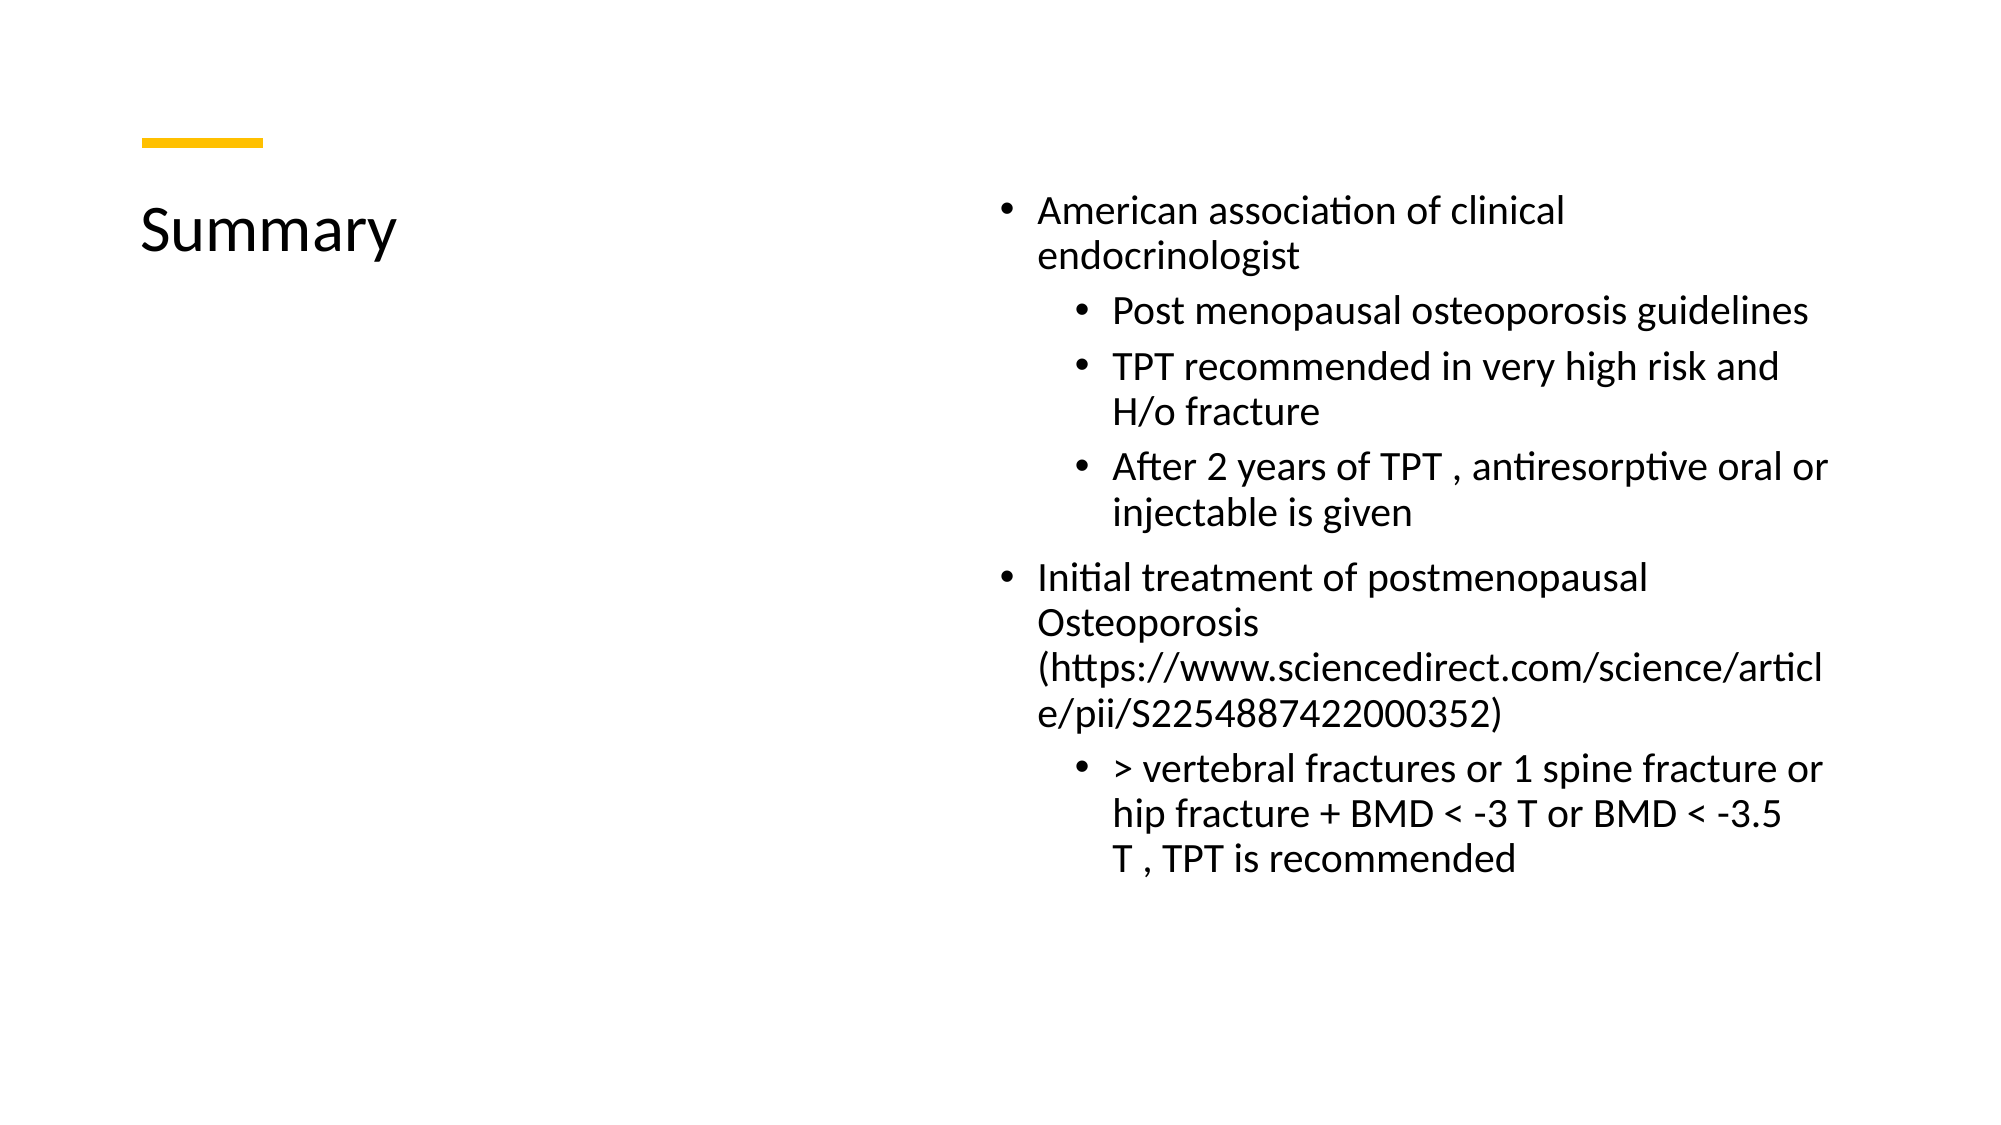

American association of clinical endocrinologist
Post menopausal osteoporosis guidelines
TPT recommended in very high risk and H/o fracture
After 2 years of TPT , antiresorptive oral or injectable is given
Initial treatment of postmenopausal Osteoporosis (https://www.sciencedirect.com/science/article/pii/S2254887422000352)
> vertebral fractures or 1 spine fracture or hip fracture + BMD < -3 T or BMD < -3.5 T , TPT is recommended

# Summary